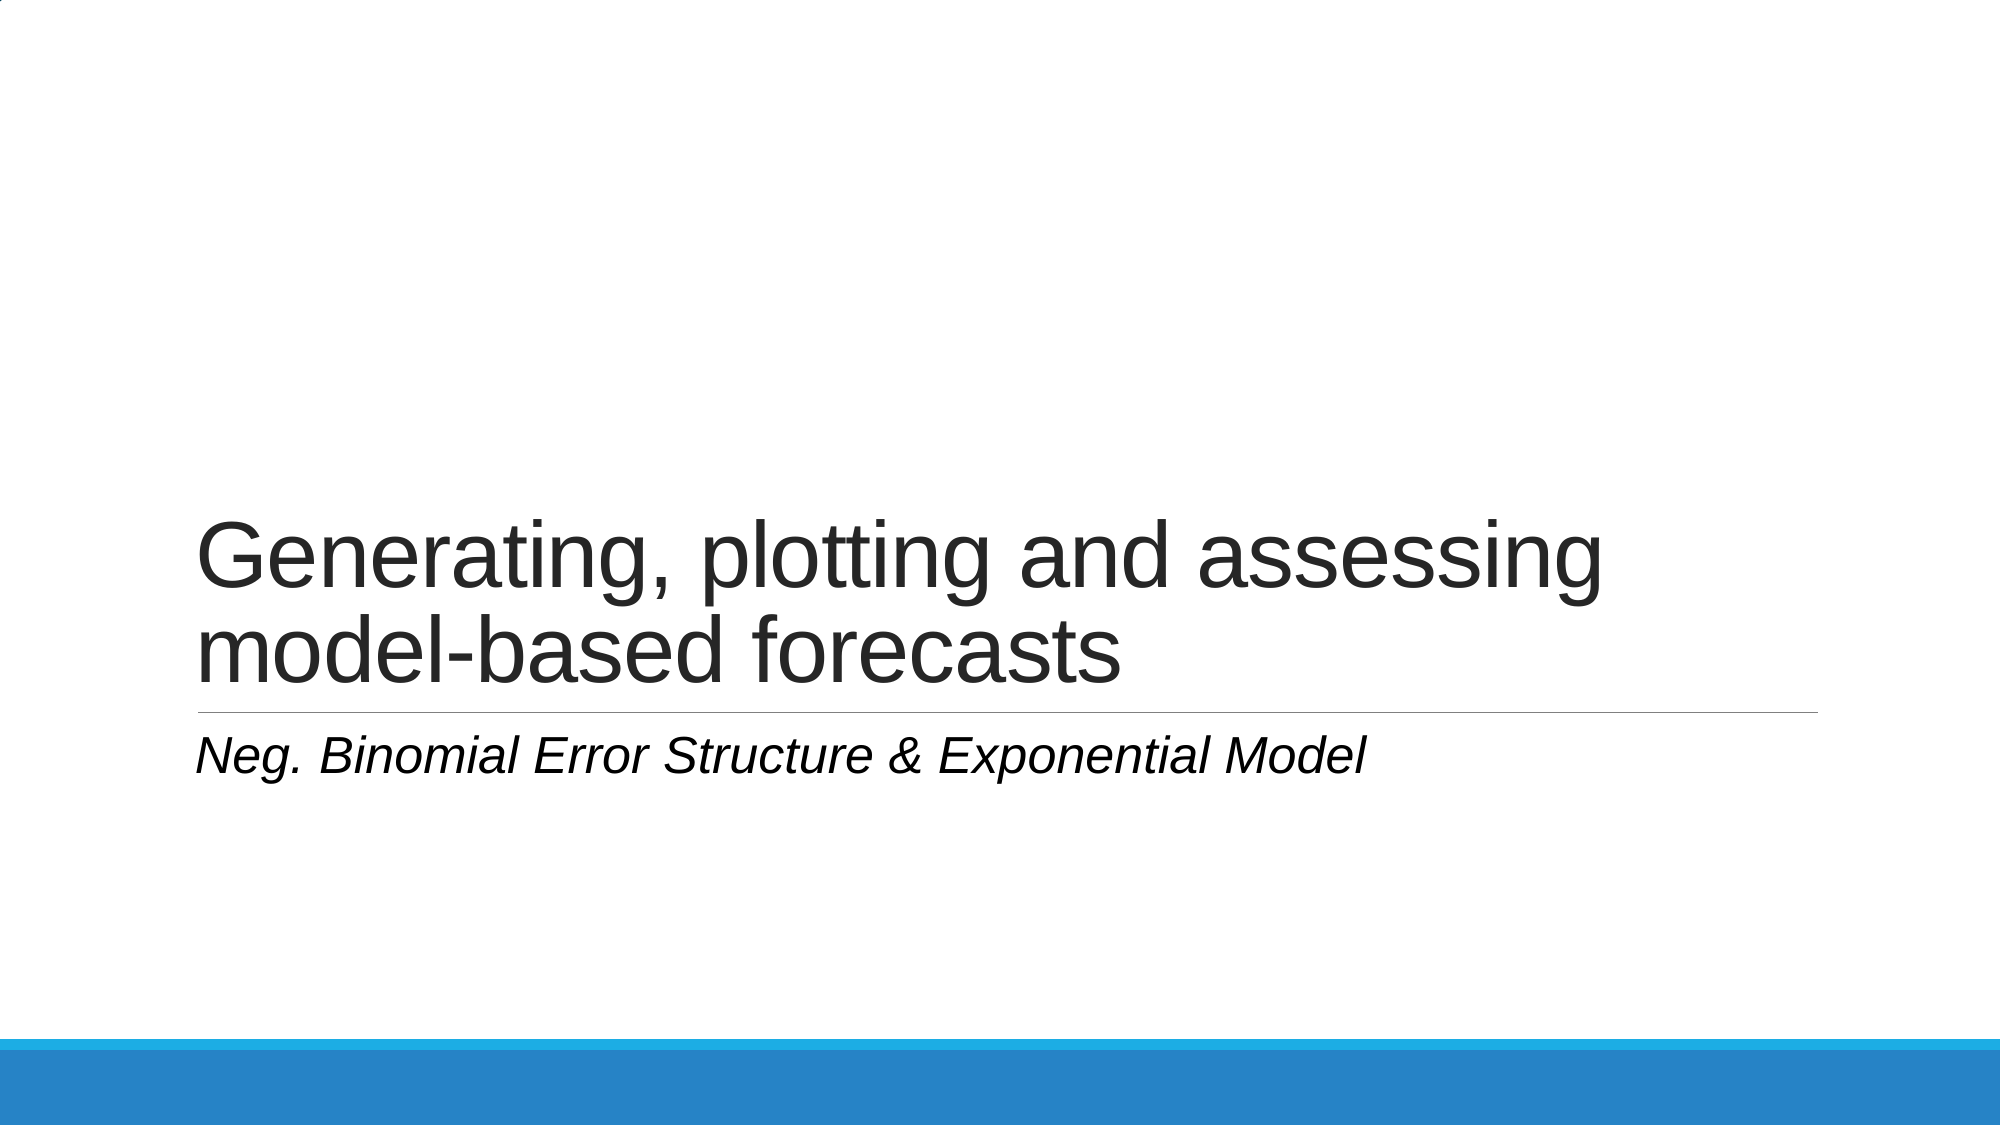

# Generating, plotting and assessing model-based forecasts
Neg. Binomial Error Structure & Exponential Model